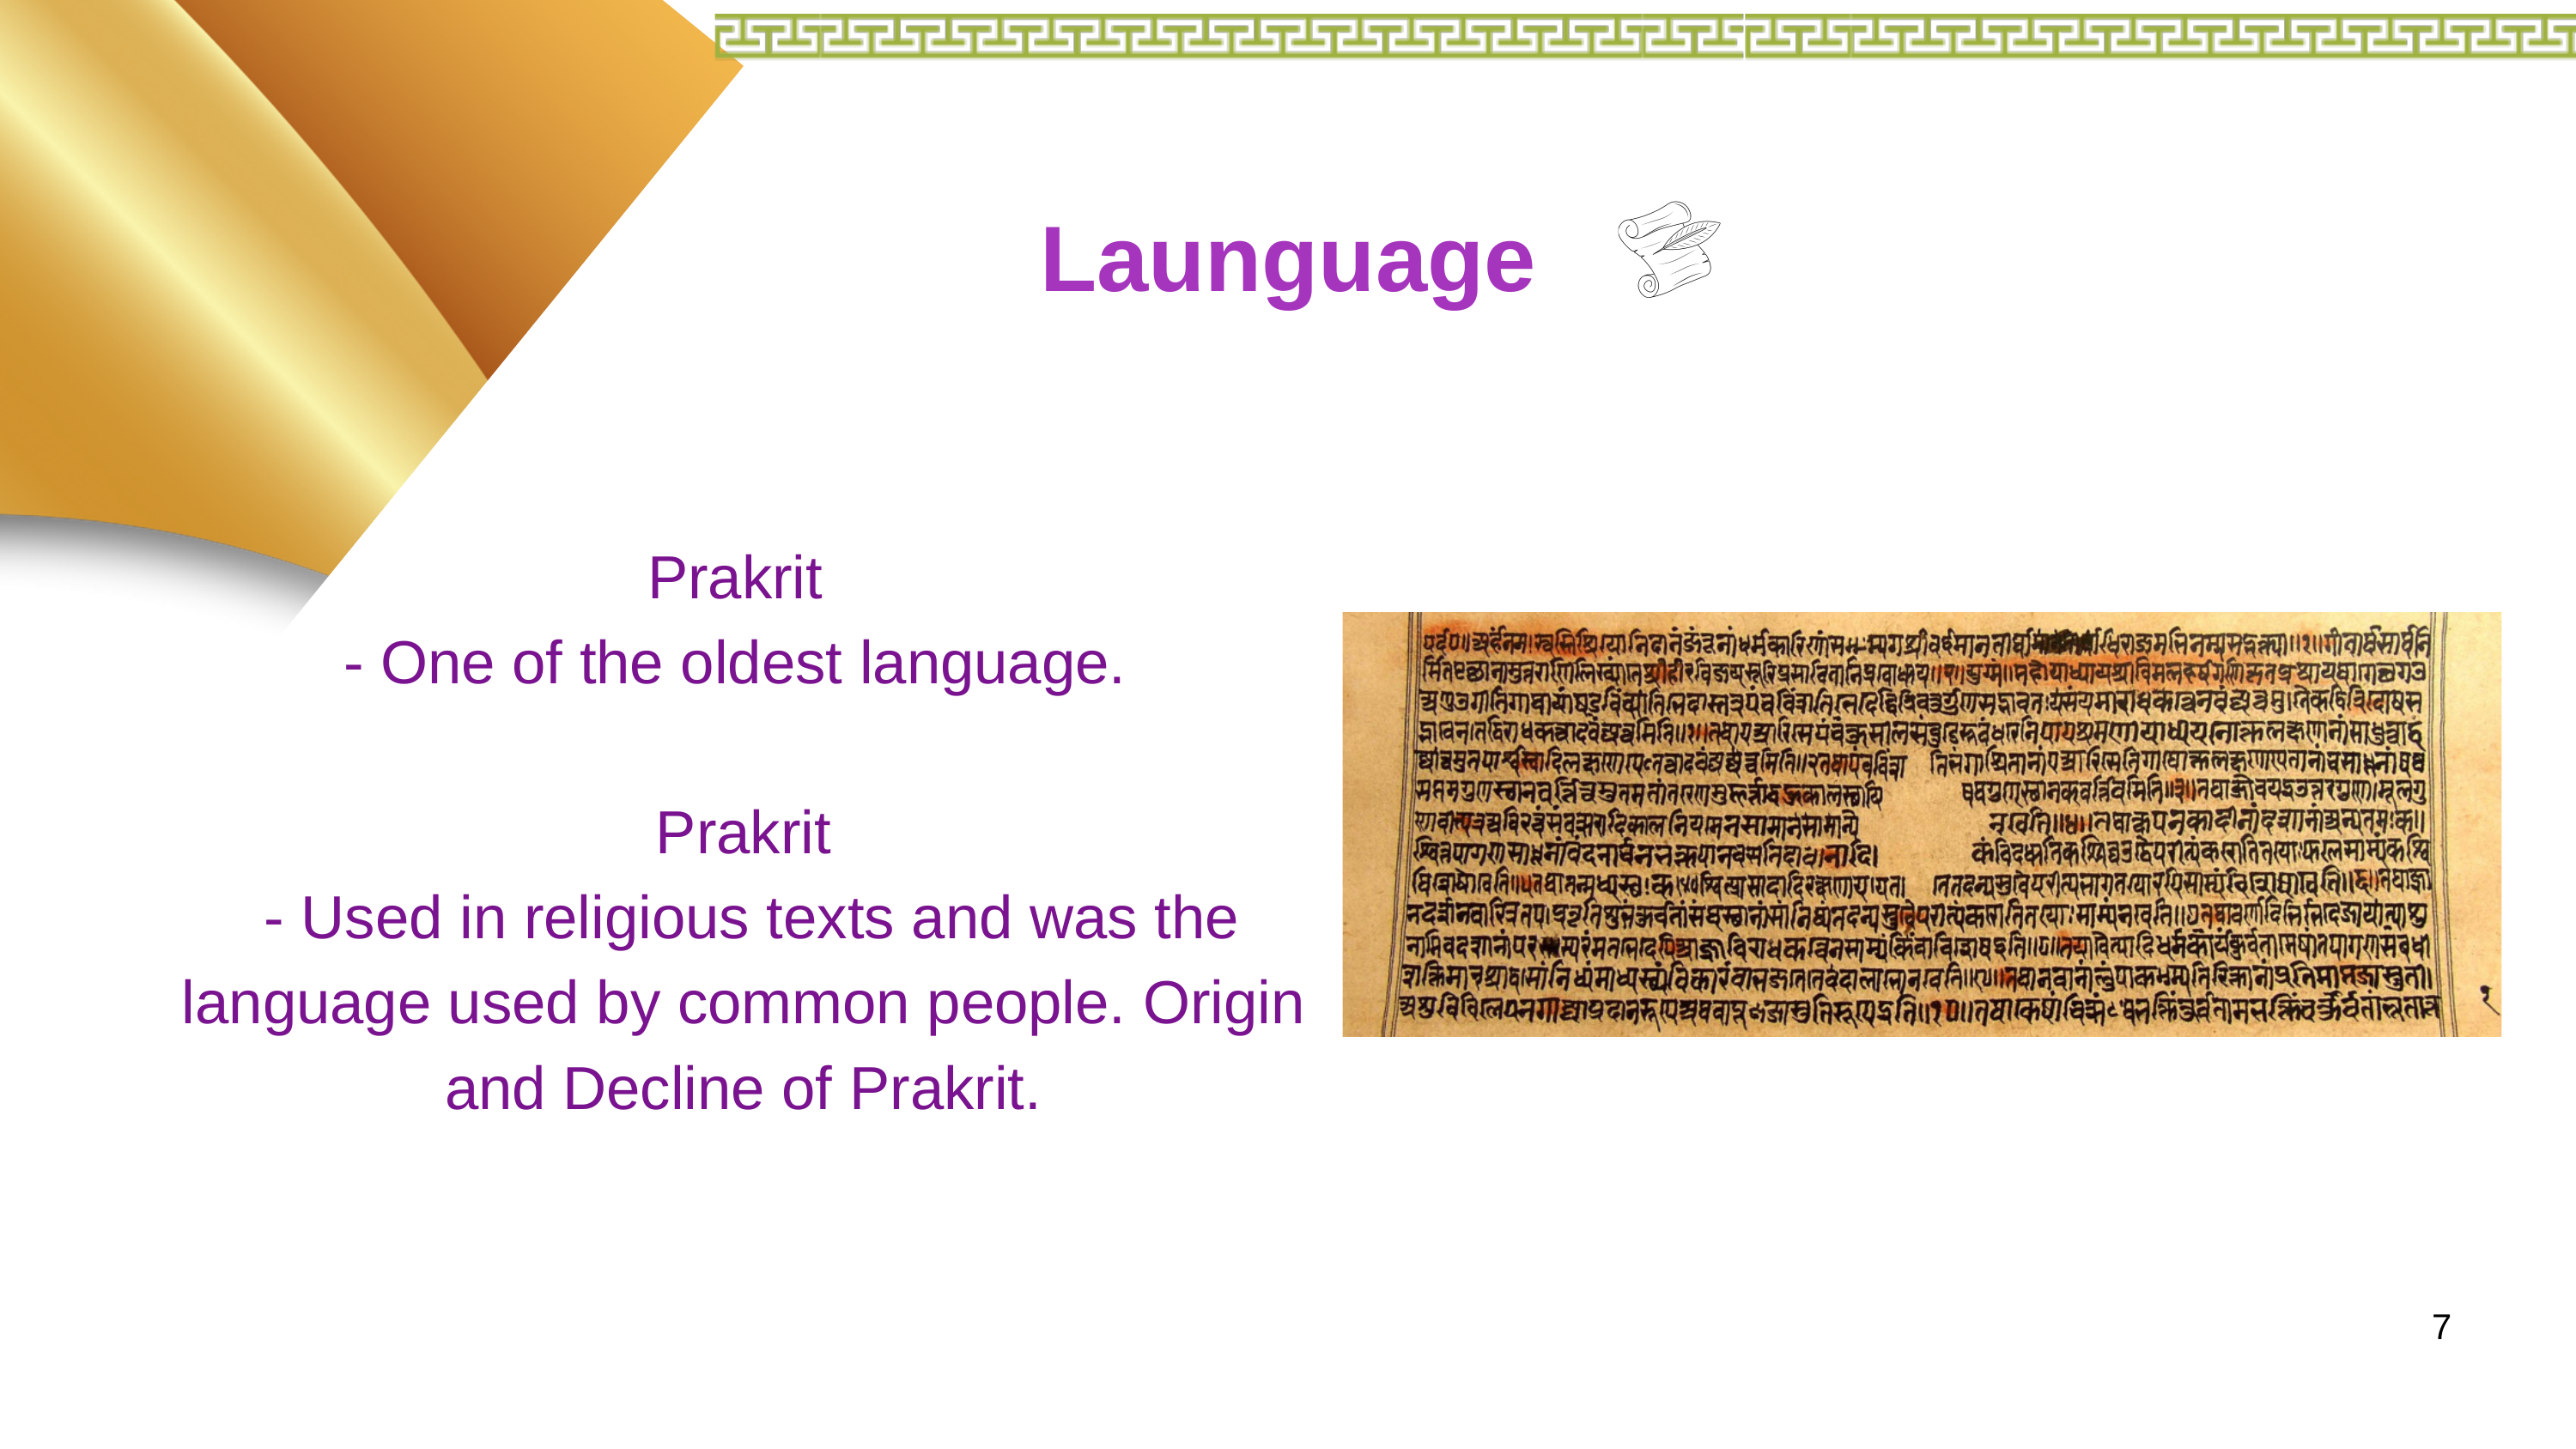

Launguage

Prakrit
- One of the oldest language.

Prakrit
 - Used in religious texts and was the language used by common people. Origin and Decline of Prakrit.

7